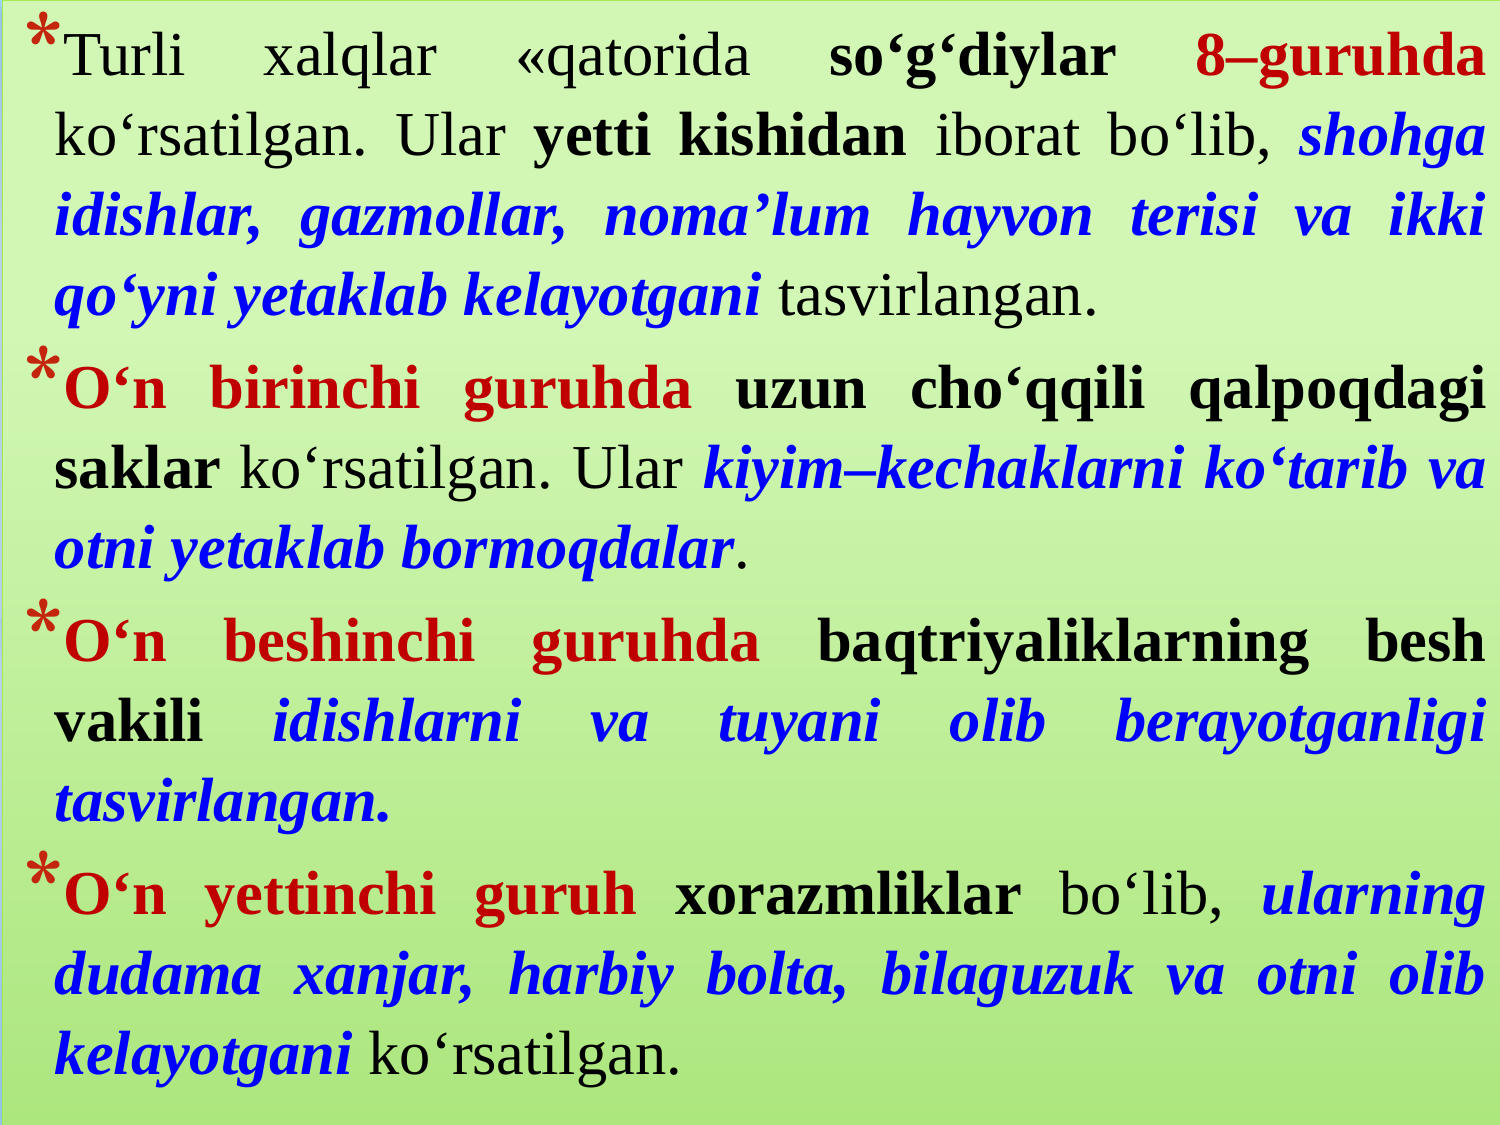

Turli xalqlar «qatorida so‘g‘diylar 8–guruhda ko‘rsatilgan. Ular yetti kishidan iborat bo‘lib, shohga idishlar, gazmollar, noma’lum hayvon terisi va ikki qo‘yni yetaklab kelayotgani tasvirlangan.
O‘n birinchi guruhda uzun cho‘qqili qalpoqdagi saklar ko‘rsatilgan. Ular kiyim–kechaklarni ko‘tarib va otni yetaklab bormoqdalar.
O‘n beshinchi guruhda baqtriyaliklarning besh vakili idishlarni va tuyani olib berayotganligi tasvirlangan.
O‘n yettinchi guruh xorazmliklar bo‘lib, ularning dudama xanjar, harbiy bolta, bilaguzuk va otni olib kelayotgani ko‘rsatilgan.